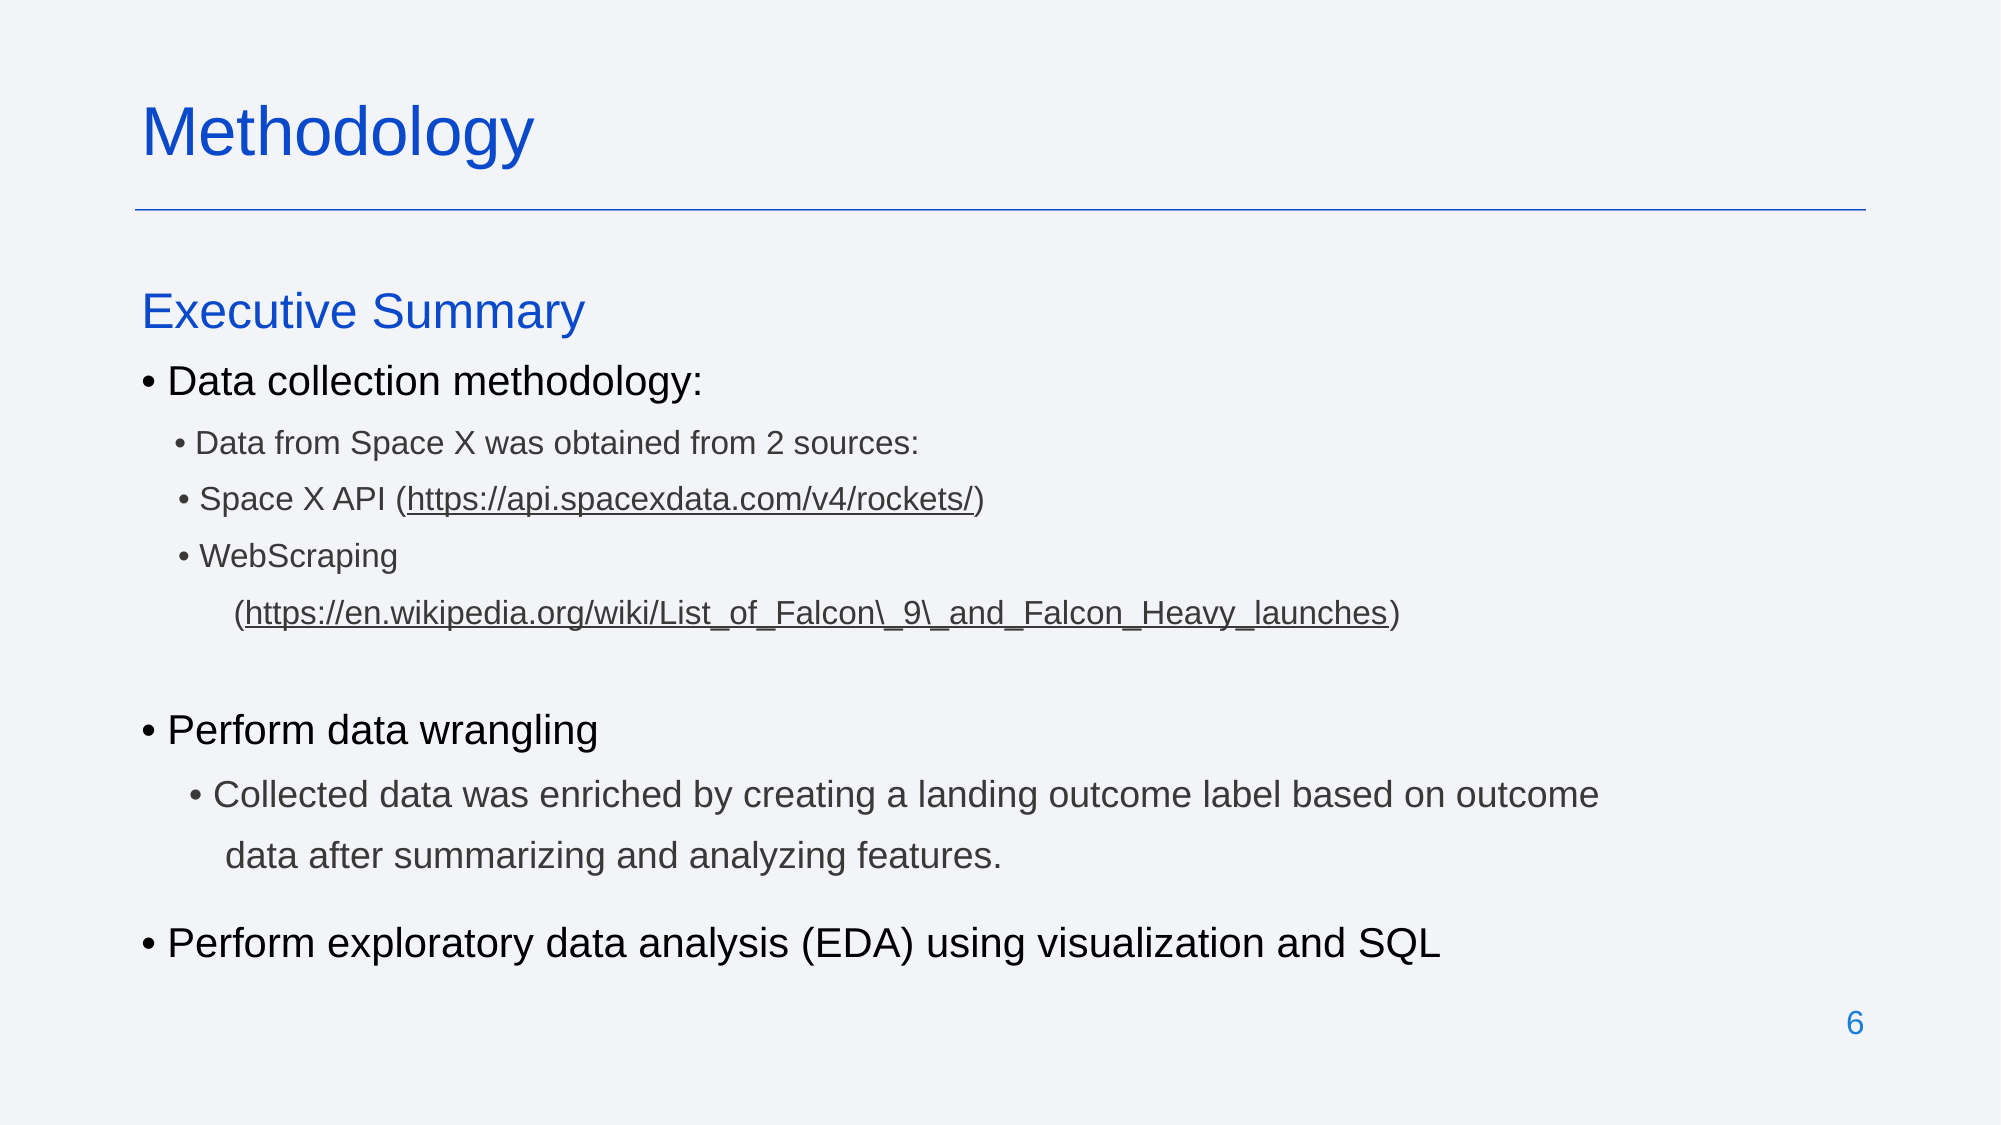

Methodology
Executive Summary
• Data collection methodology:
    • Data from Space X was obtained from 2 sources:
    • Space X API (https://api.spacexdata.com/v4/rockets/)
    • WebScraping
          (https://en.wikipedia.org/wiki/List_of_Falcon\_9\_and_Falcon_Heavy_launches)

• Perform data wrangling
     • Collected data was enriched by creating a landing outcome label based on outcome
        data after summarizing and analyzing features.
• Perform exploratory data analysis (EDA) using visualization and SQL

6